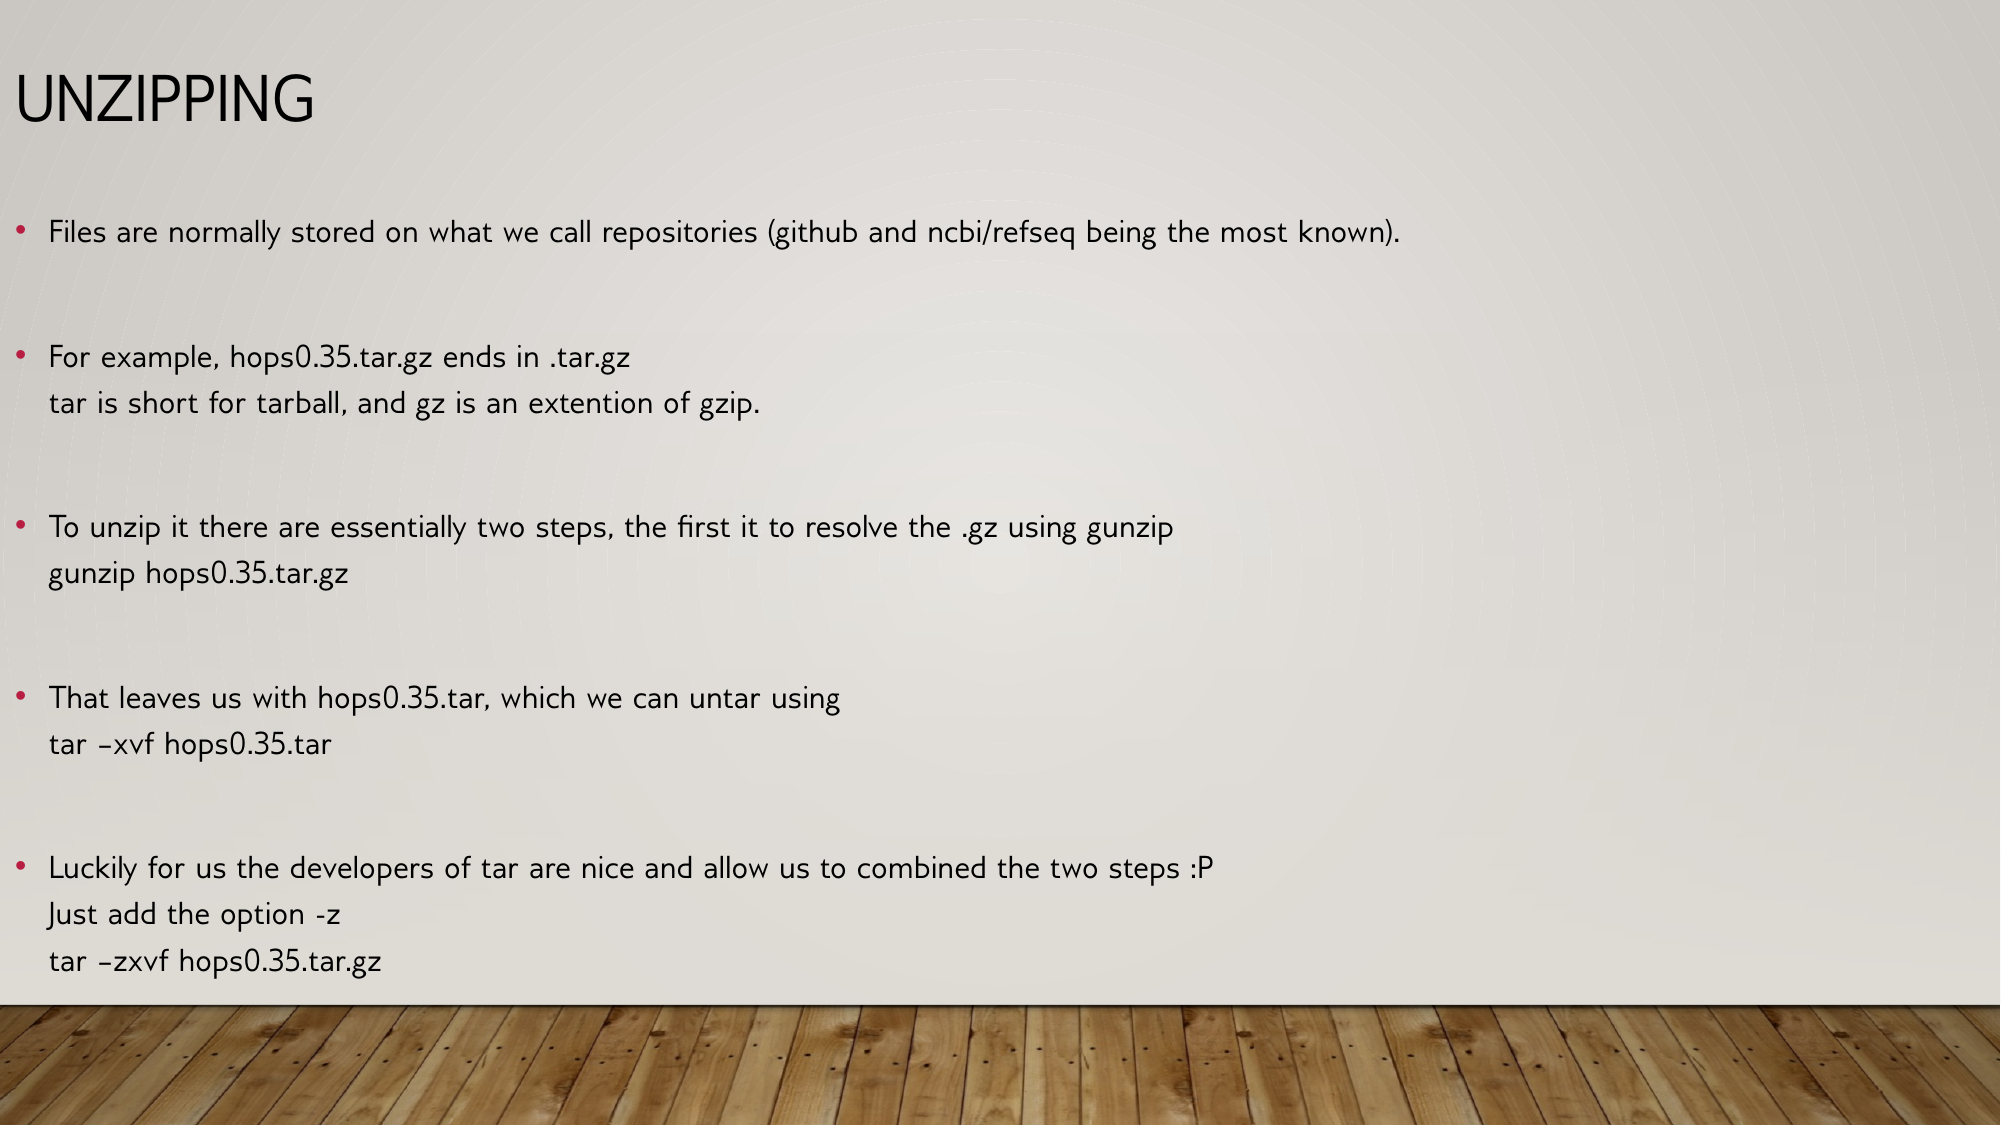

Unzipping
Files are normally stored on what we call repositories (github and ncbi/refseq being the most known).

For example, hops0.35.tar.gz ends in .tar.gz
tar is short for tarball, and gz is an extention of gzip.

To unzip it there are essentially two steps, the first it to resolve the .gz using gunzip
gunzip hops0.35.tar.gz

That leaves us with hops0.35.tar, which we can untar using
tar –xvf hops0.35.tar

Luckily for us the developers of tar are nice and allow us to combined the two steps :P
Just add the option -z
tar –zxvf hops0.35.tar.gz